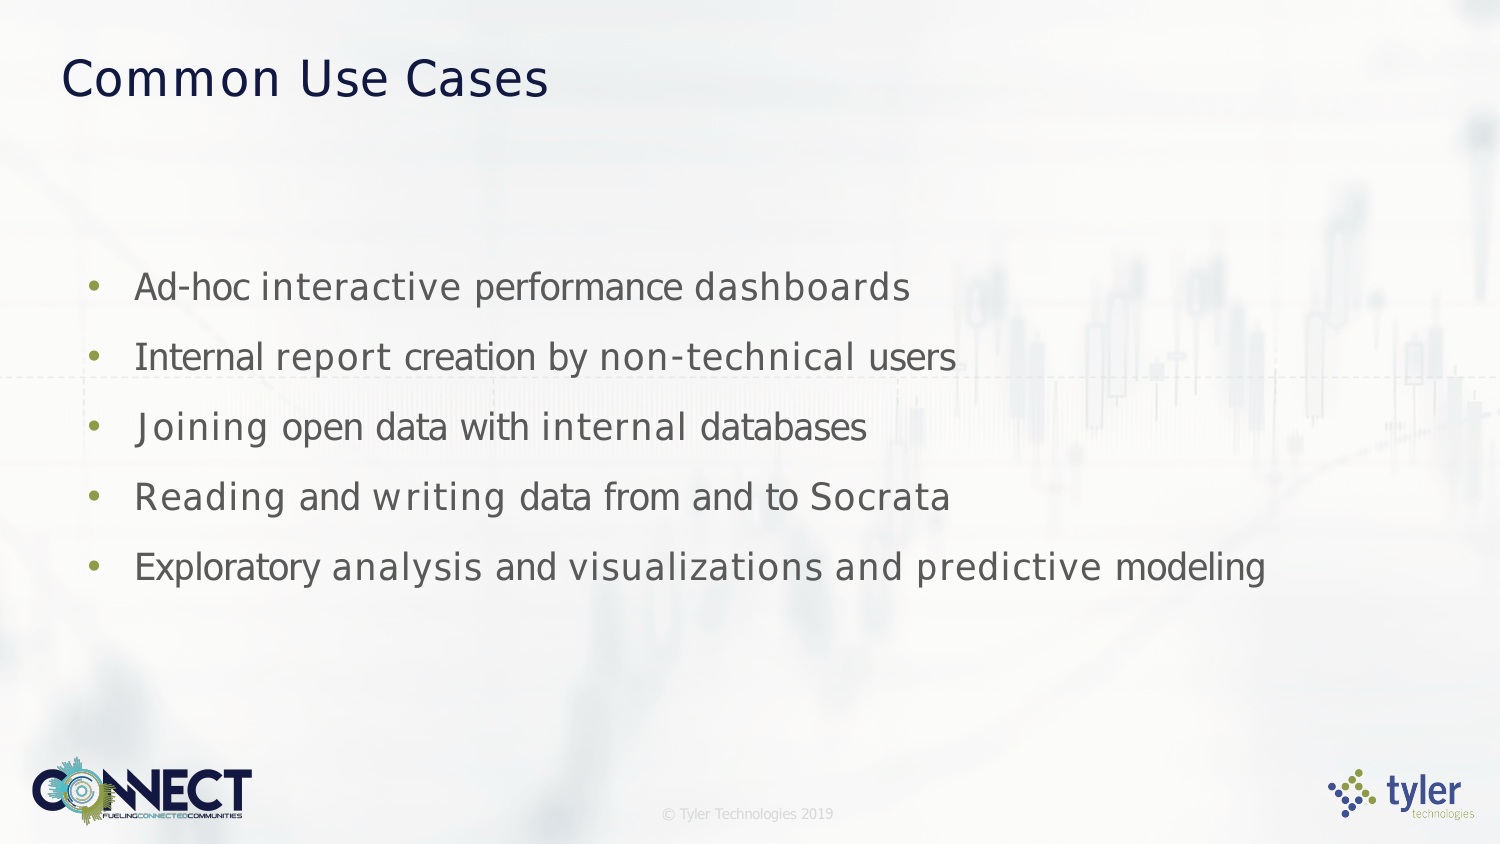

# Common Use Cases
Ad-hoc interactive performance dashboards
Internal report creation by non-technical users
Joining open data with internal databases
Reading and writing data from and to Socrata
Exploratory analysis and visualizations and predictive modeling